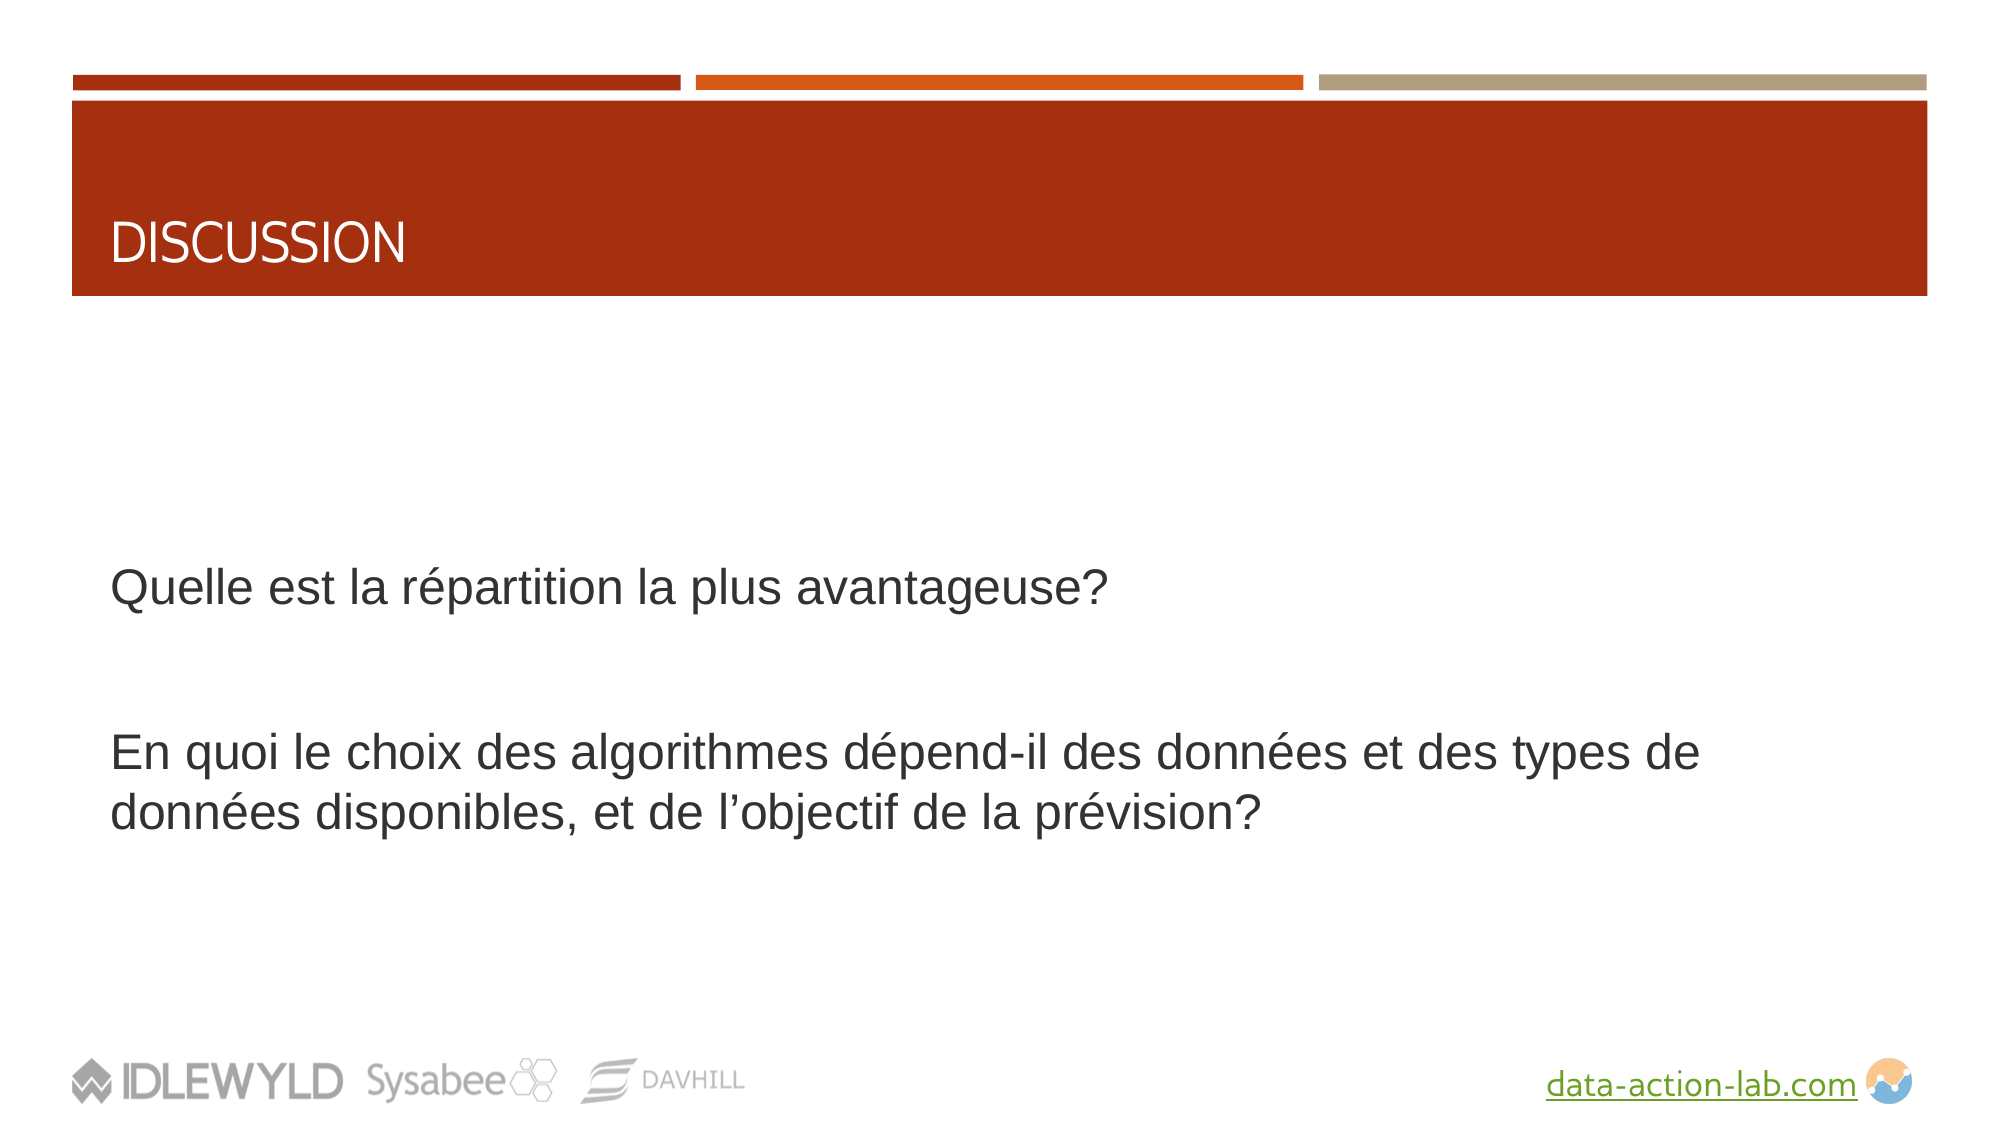

# DISCUSSION
Quelle est la répartition la plus avantageuse?

En quoi le choix des algorithmes dépend-il des données et des types de données disponibles, et de l’objectif de la prévision?